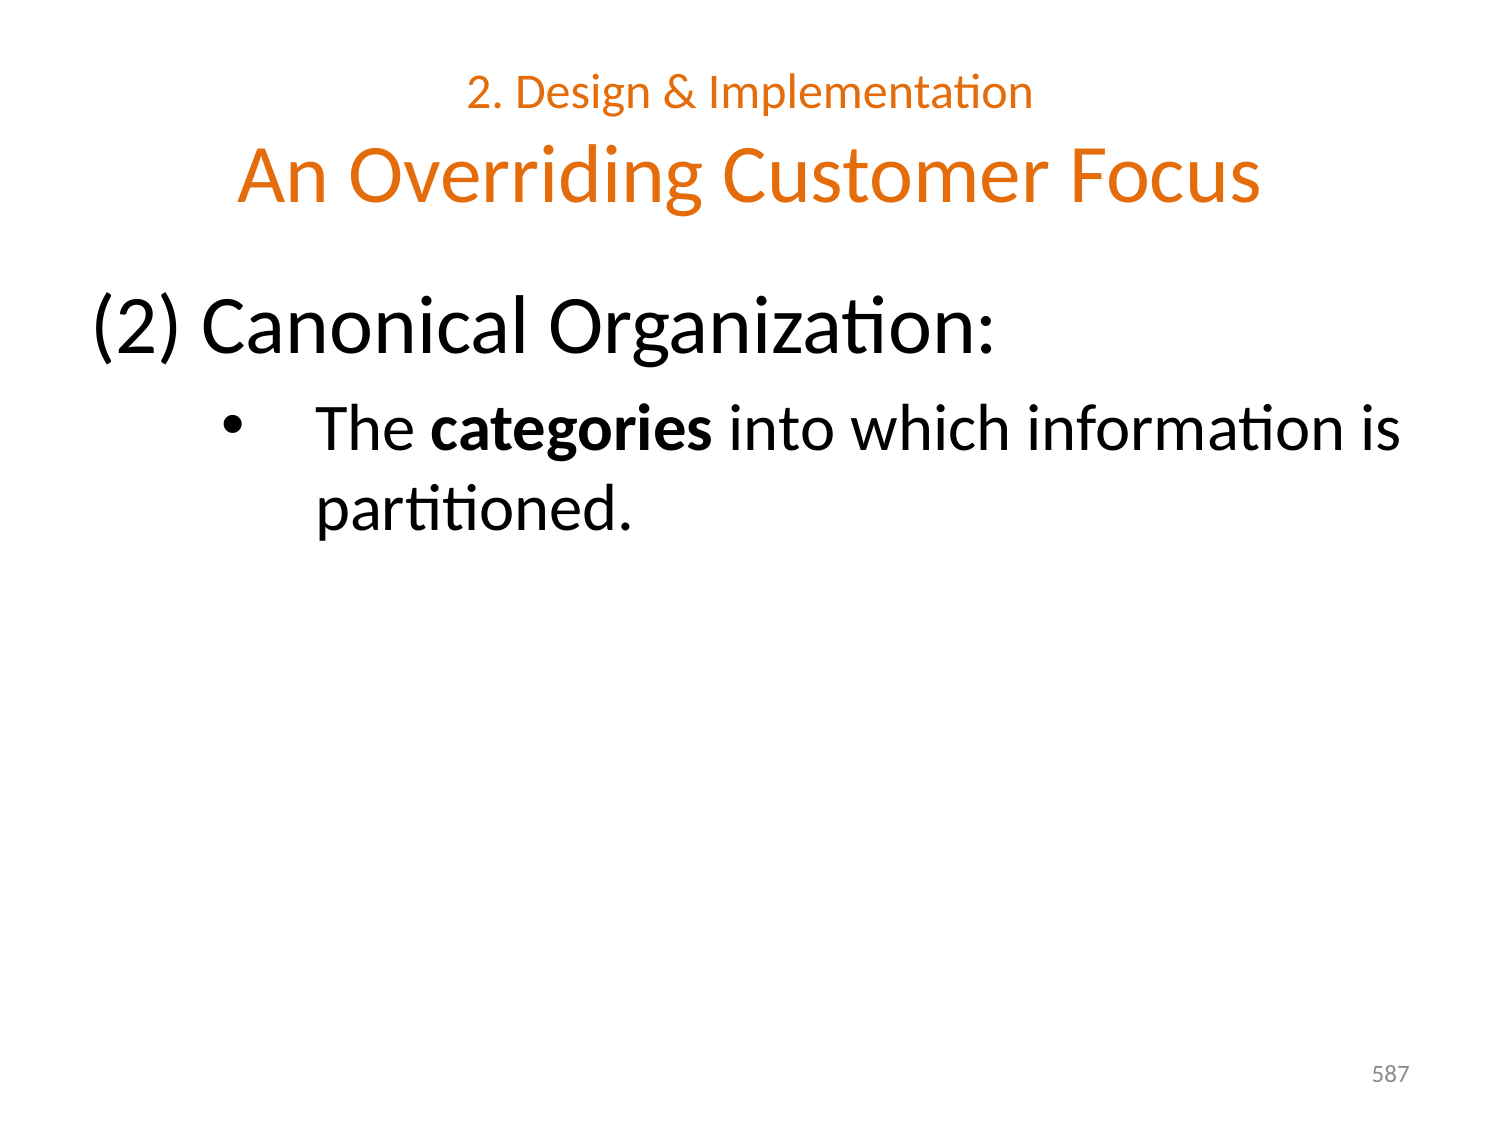

# 2. Design & Implementation An Overriding Customer Focus
(2) Canonical Organization:
The categories into which information is partitioned.

587